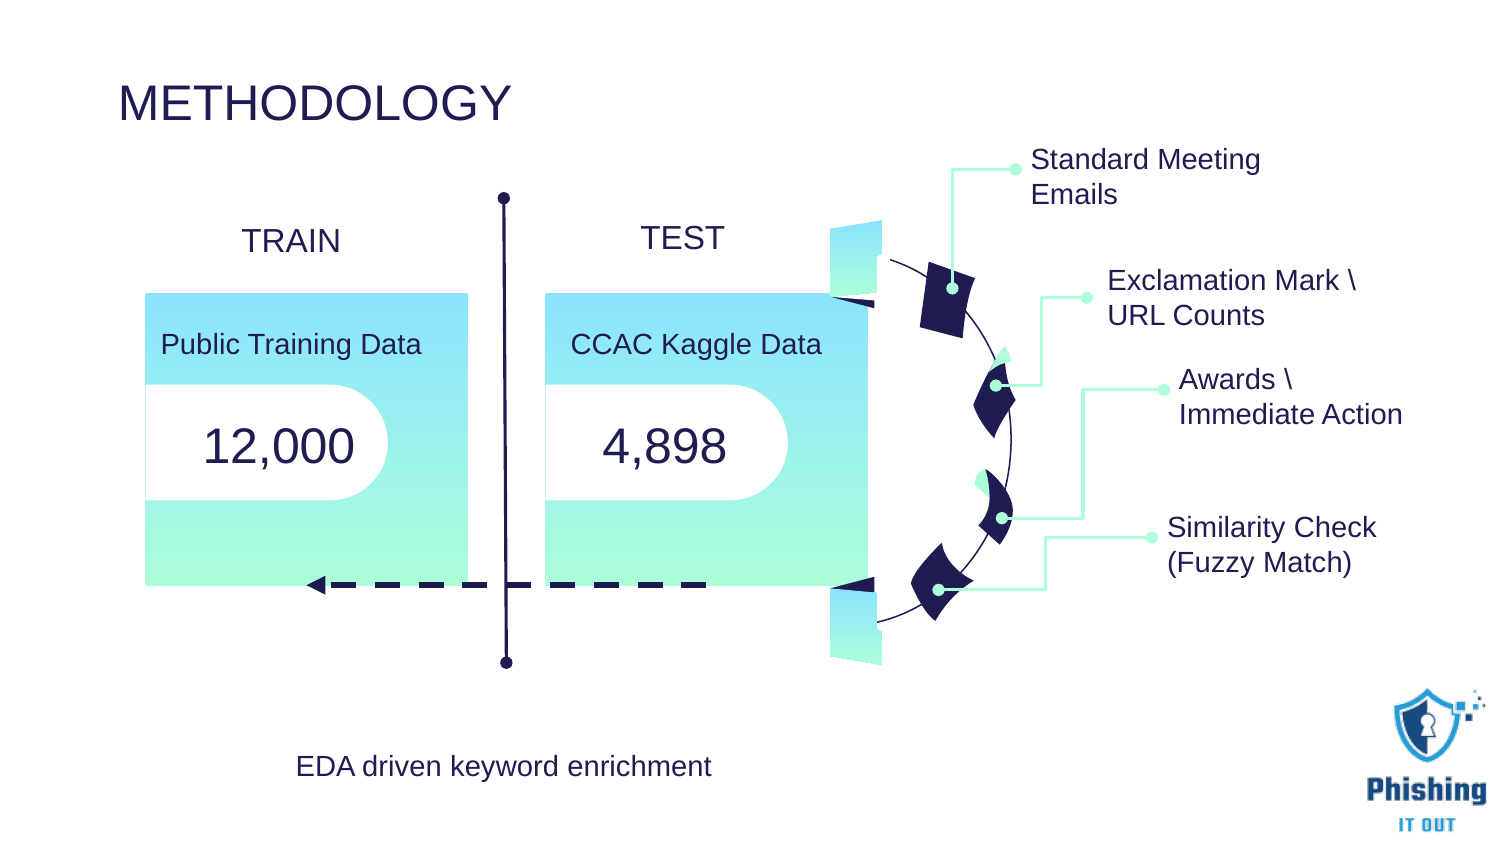

# METHODOLOGY
Standard Meeting Emails
TEST
TRAIN
Exclamation Mark \ URL Counts

Public Training Data
CCAC Kaggle Data

Awards \
Immediate Action

12,000
4,898
Similarity Check (Fuzzy Match)
EDA driven keyword enrichment